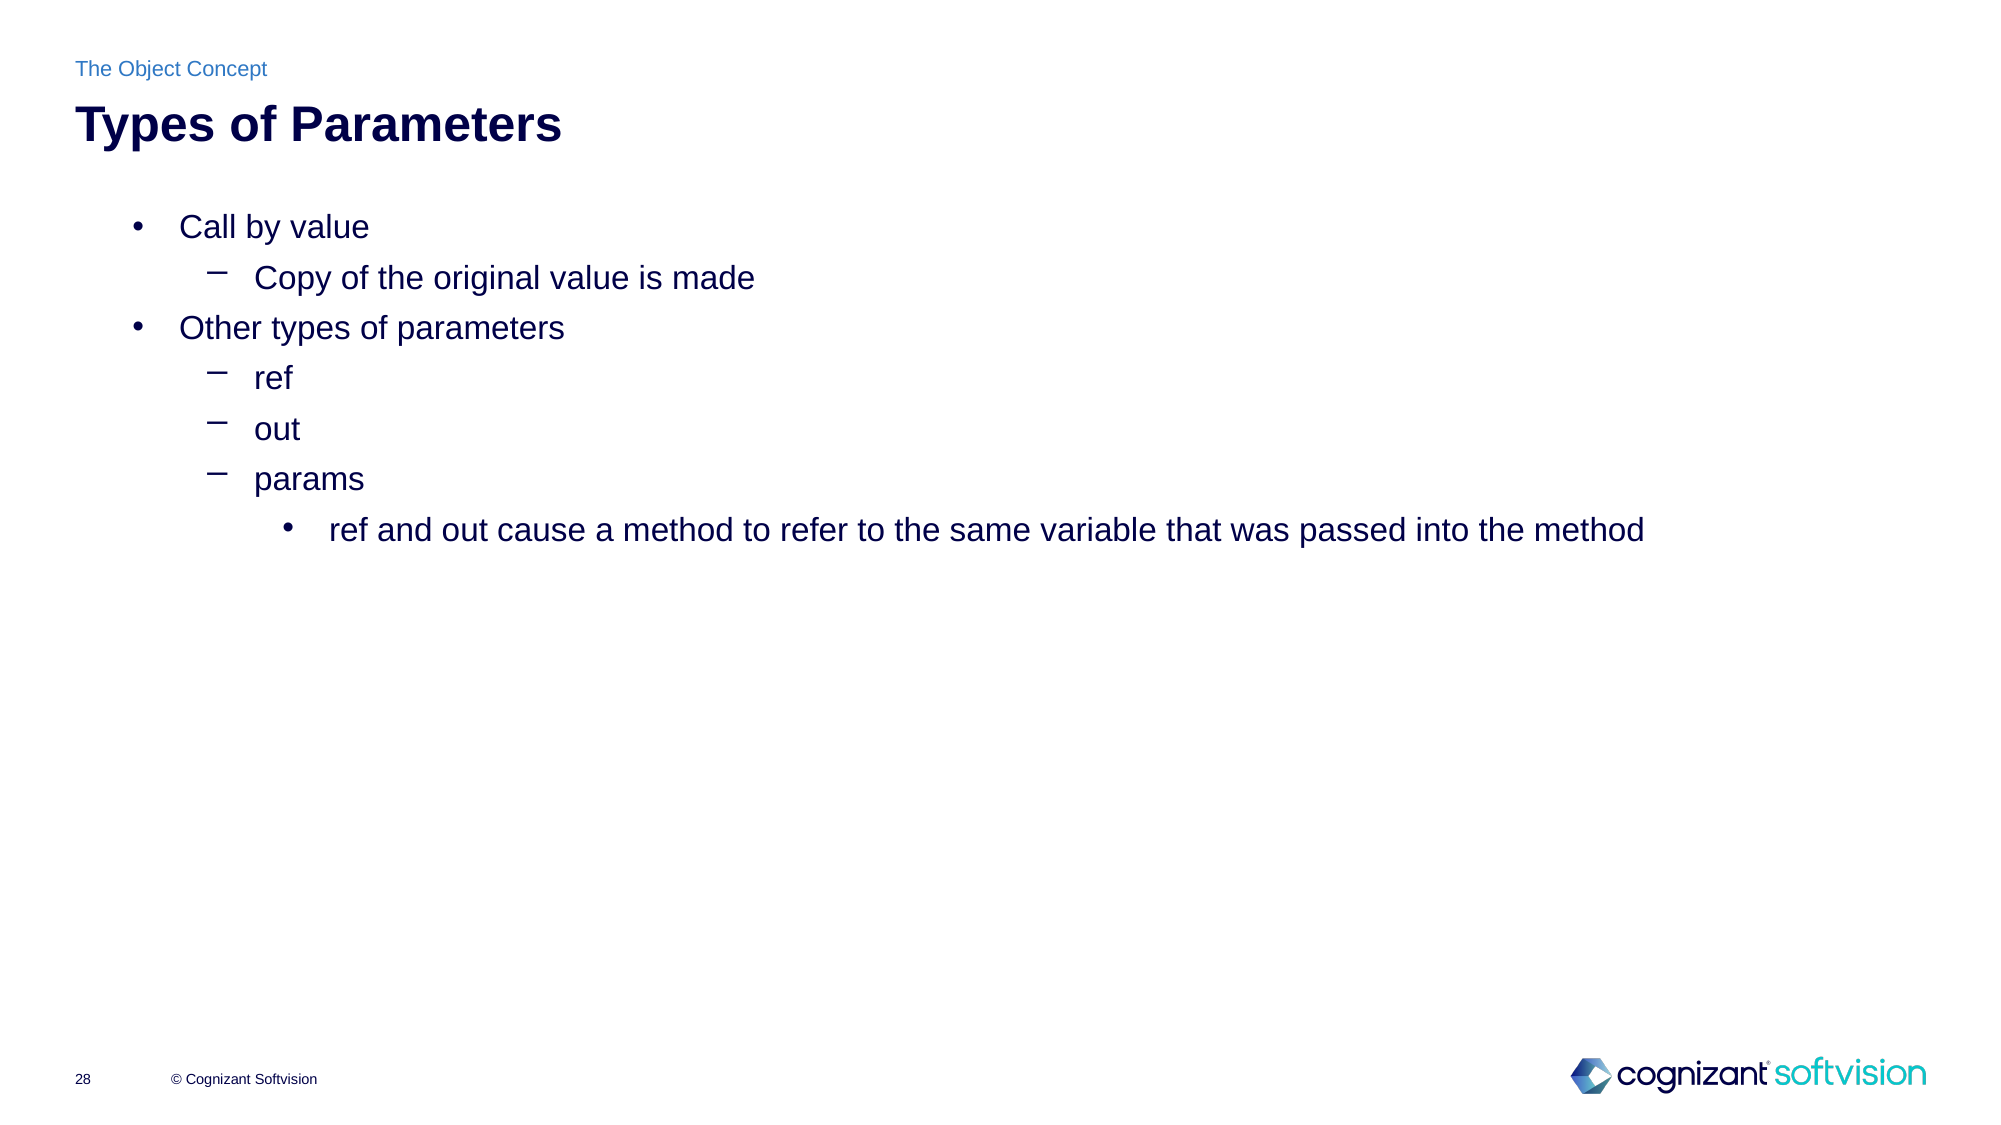

The Object Concept
# Types of Parameters
Call by value
Copy of the original value is made
Other types of parameters
ref
out
params
ref and out cause a method to refer to the same variable that was passed into the method
© Cognizant Softvision
28